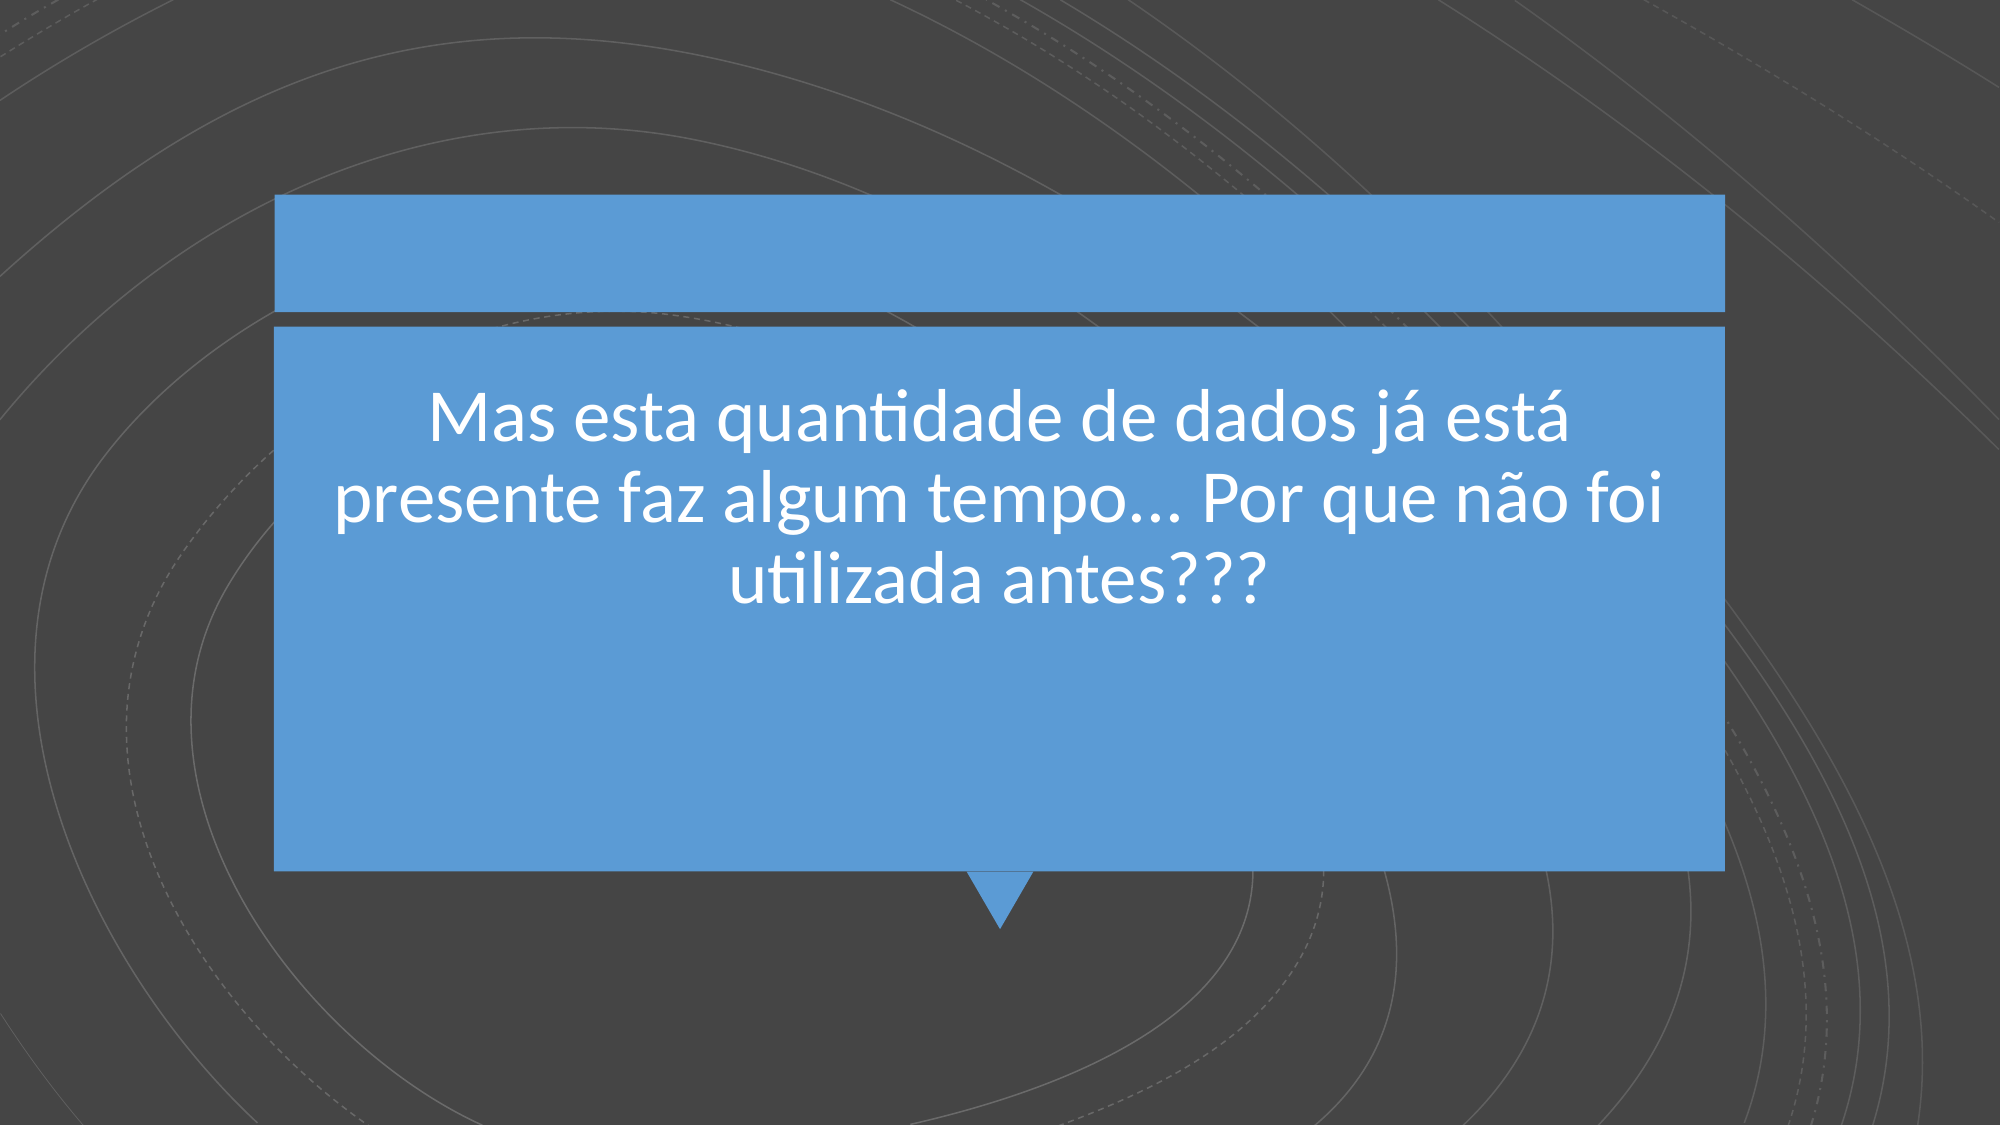

# Mas esta quantidade de dados já está presente faz algum tempo... Por que não foi utilizada antes???